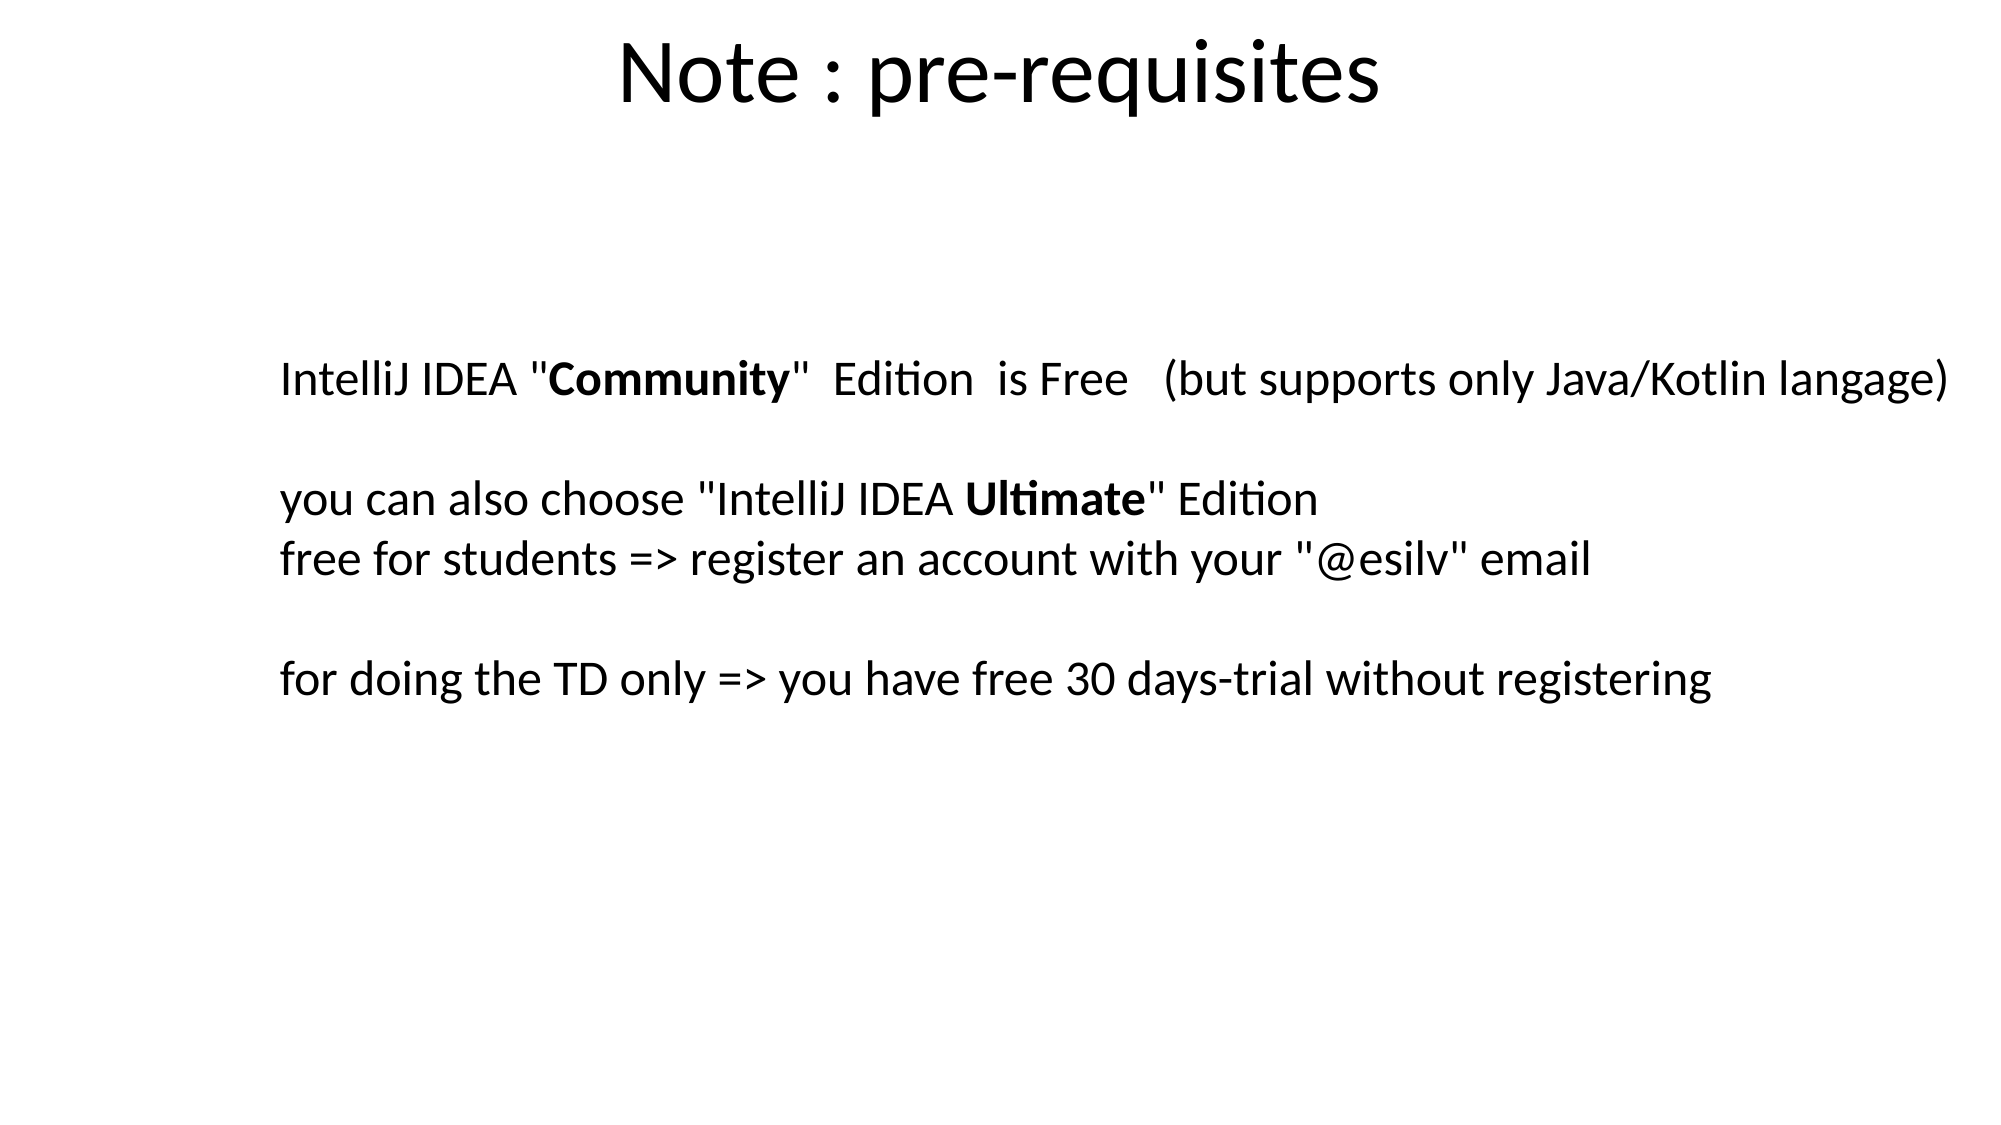

# Note : pre-requisites
IntelliJ IDEA "Community"  Edition  is Free   (but supports only Java/Kotlin langage)

you can also choose "IntelliJ IDEA Ultimate" Edition
free for students => register an account with your "@esilv" email

for doing the TD only => you have free 30 days-trial without registering